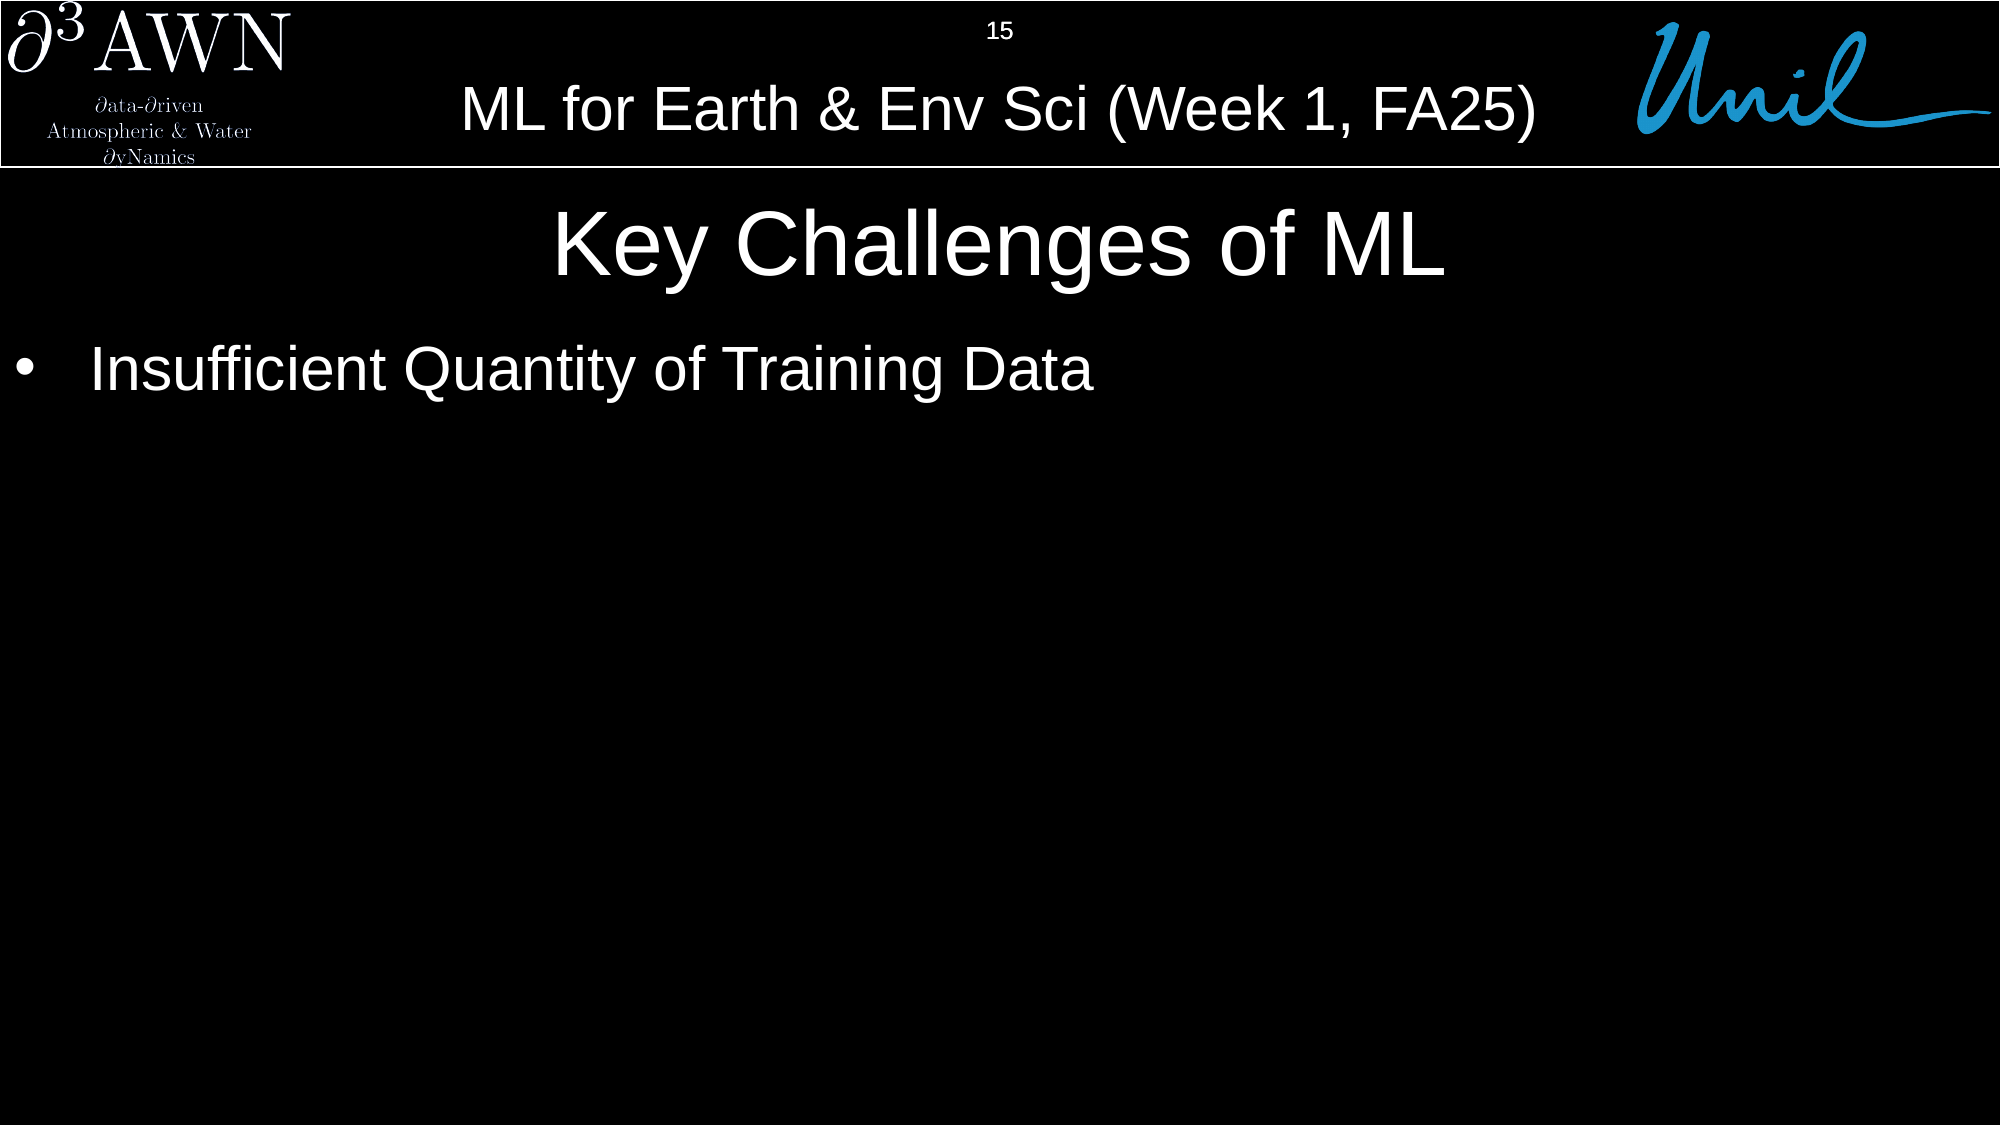

15
# Key Challenges of ML
Insufficient Quantity of Training Data